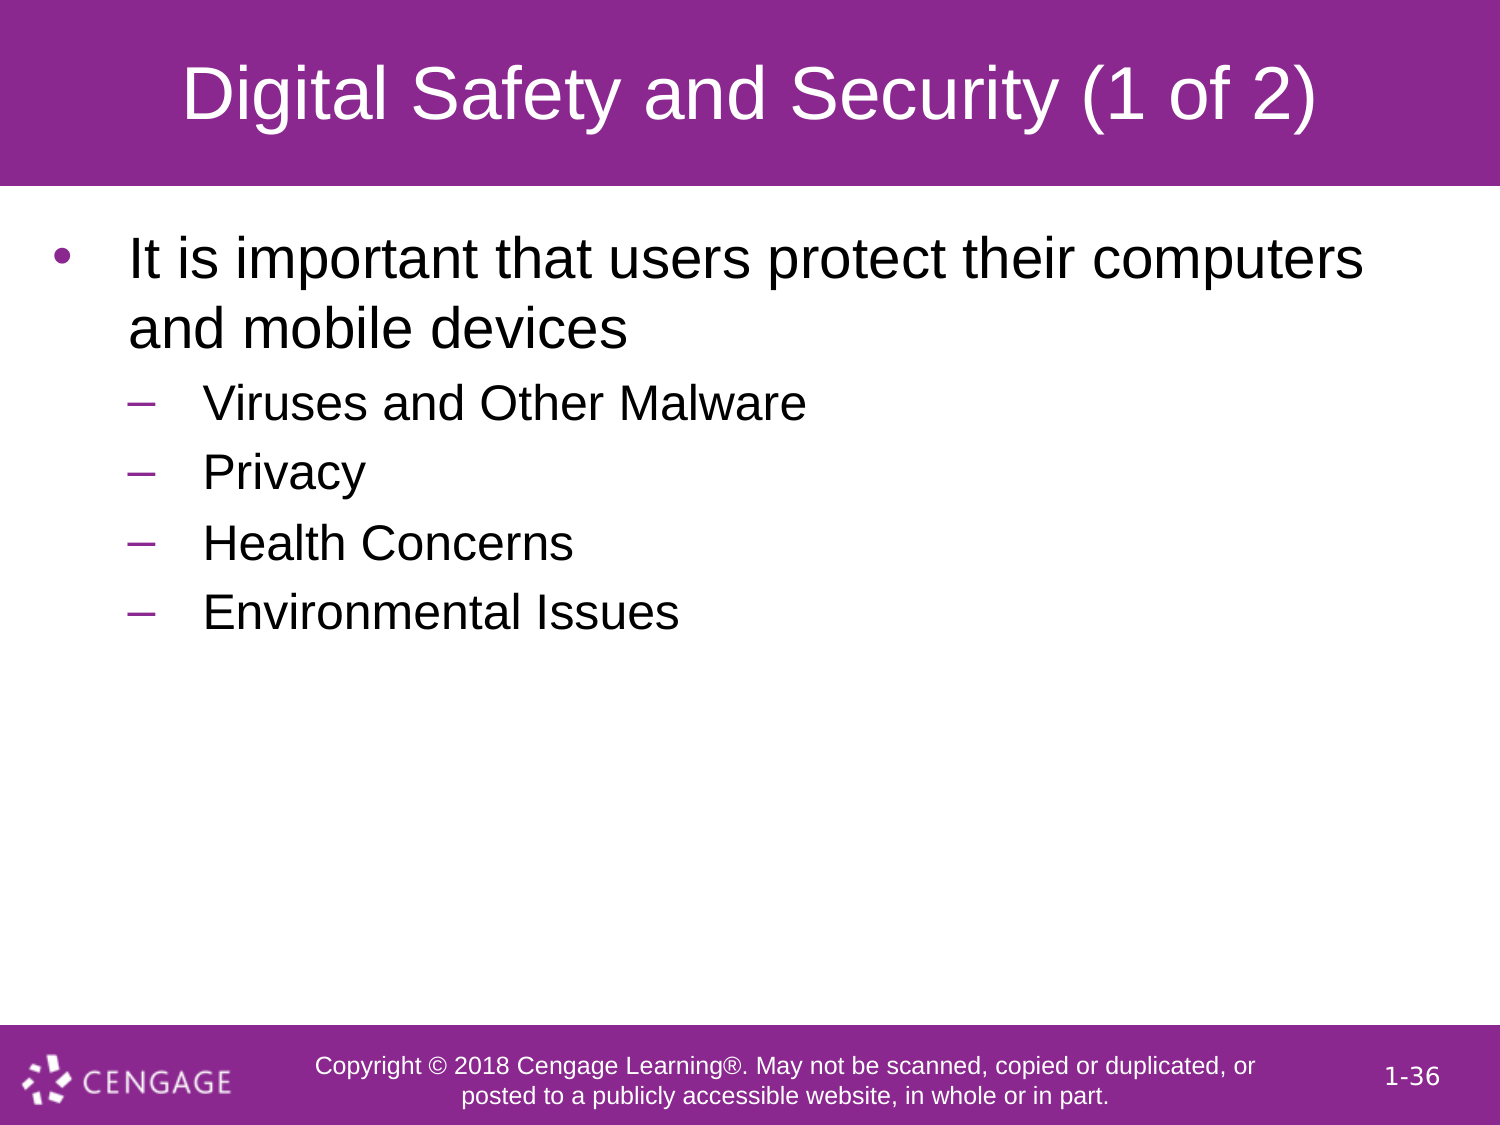

# Digital Safety and Security (1 of 2)
It is important that users protect their computers and mobile devices
Viruses and Other Malware
Privacy
Health Concerns
Environmental Issues